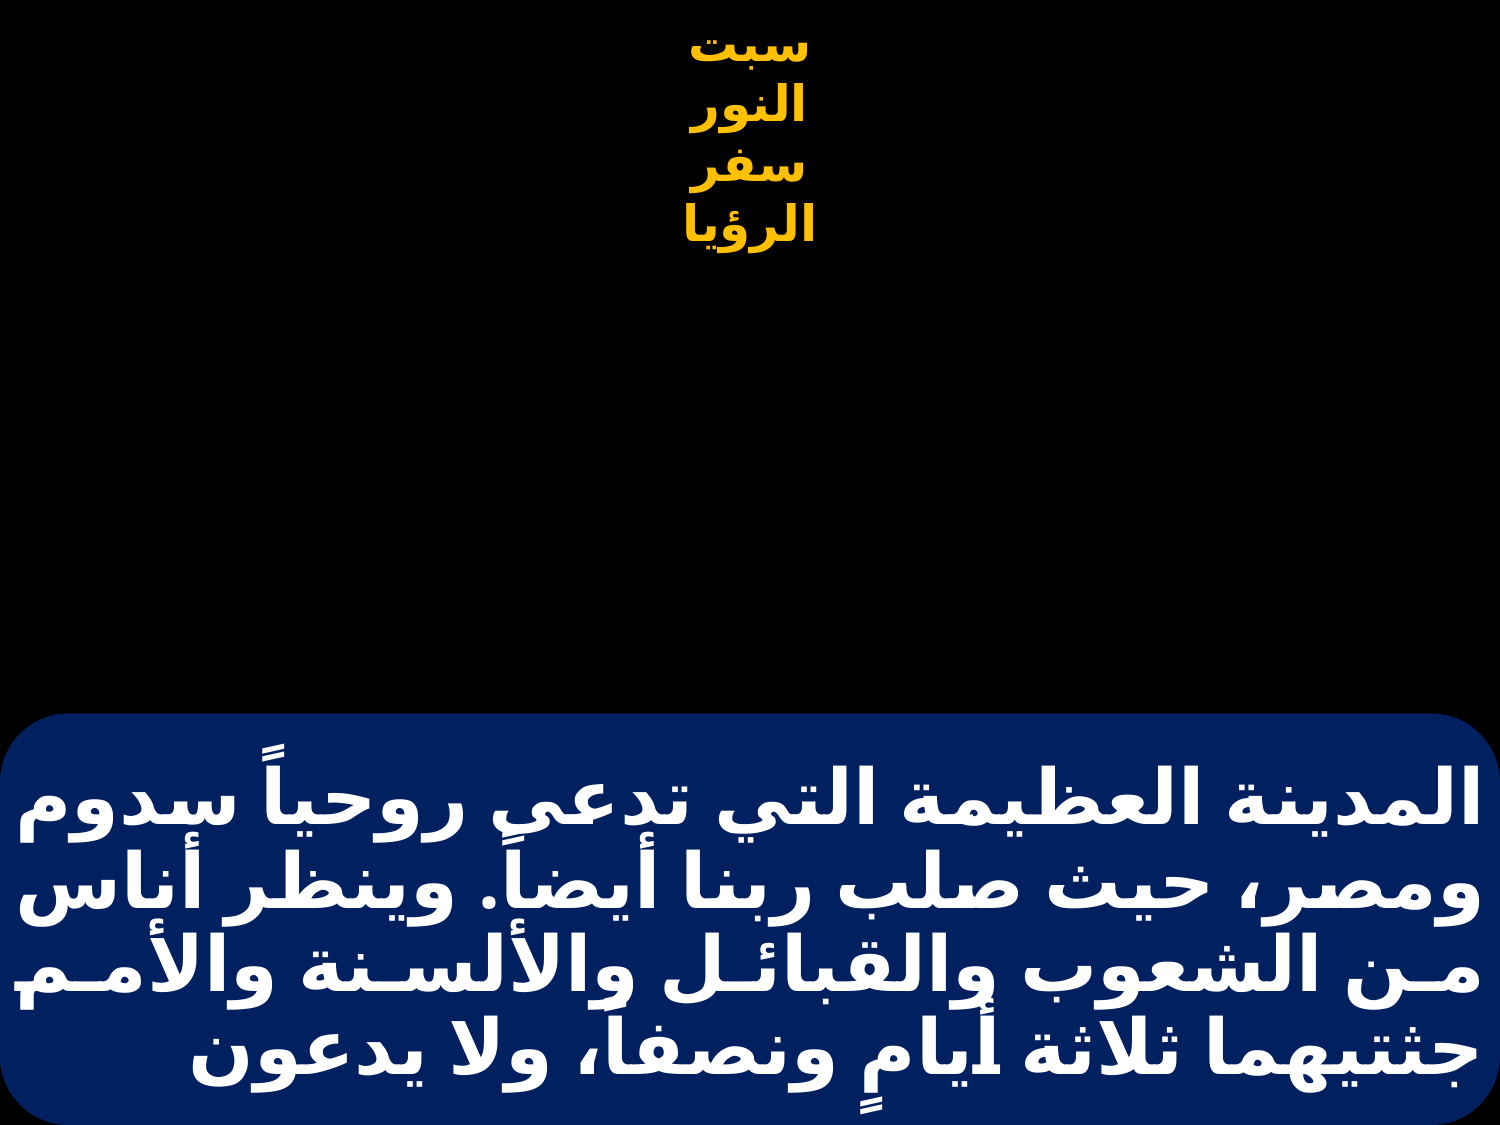

# المدينة العظيمة التي تدعى روحياً سدوم ومصر، حيث صلب ربنا أيضاً. وينظر أناس من الشعوب والقبائل والألسنة والأمم جثتيهما ثلاثة أيامٍ ونصفاً، ولا يدعون